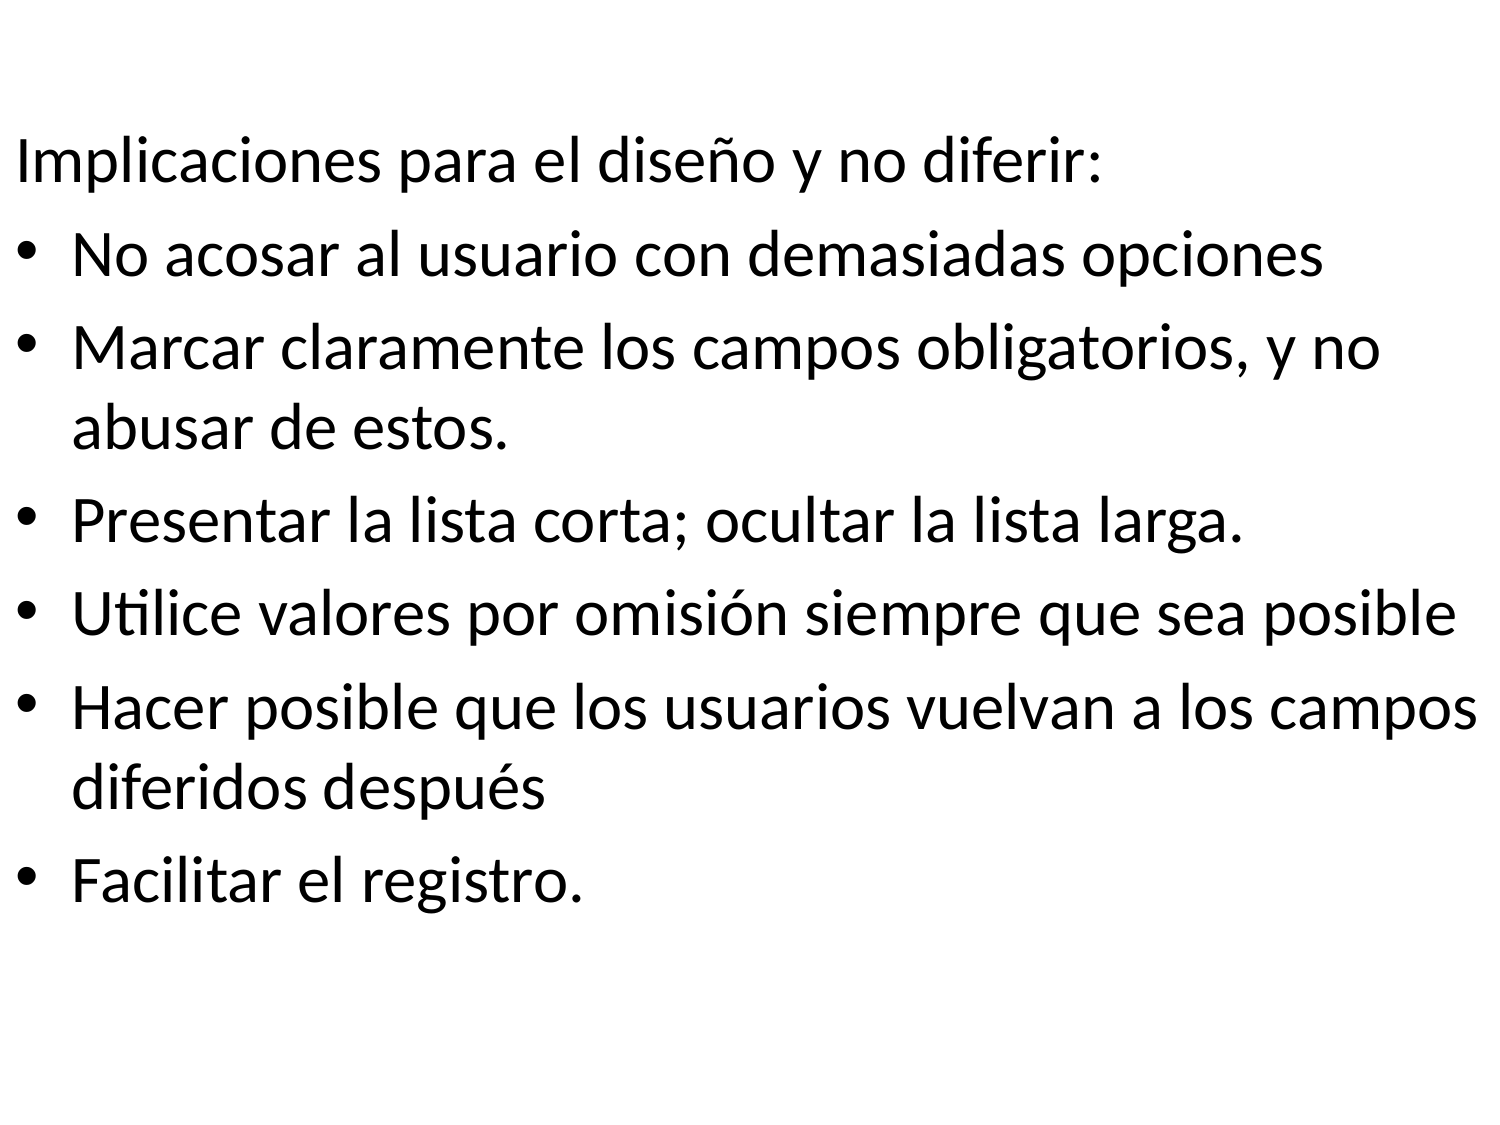

Implicaciones para el diseño y no diferir:
No acosar al usuario con demasiadas opciones
Marcar claramente los campos obligatorios, y no abusar de estos.
Presentar la lista corta; ocultar la lista larga.
Utilice valores por omisión siempre que sea posible
Hacer posible que los usuarios vuelvan a los campos diferidos después
Facilitar el registro.